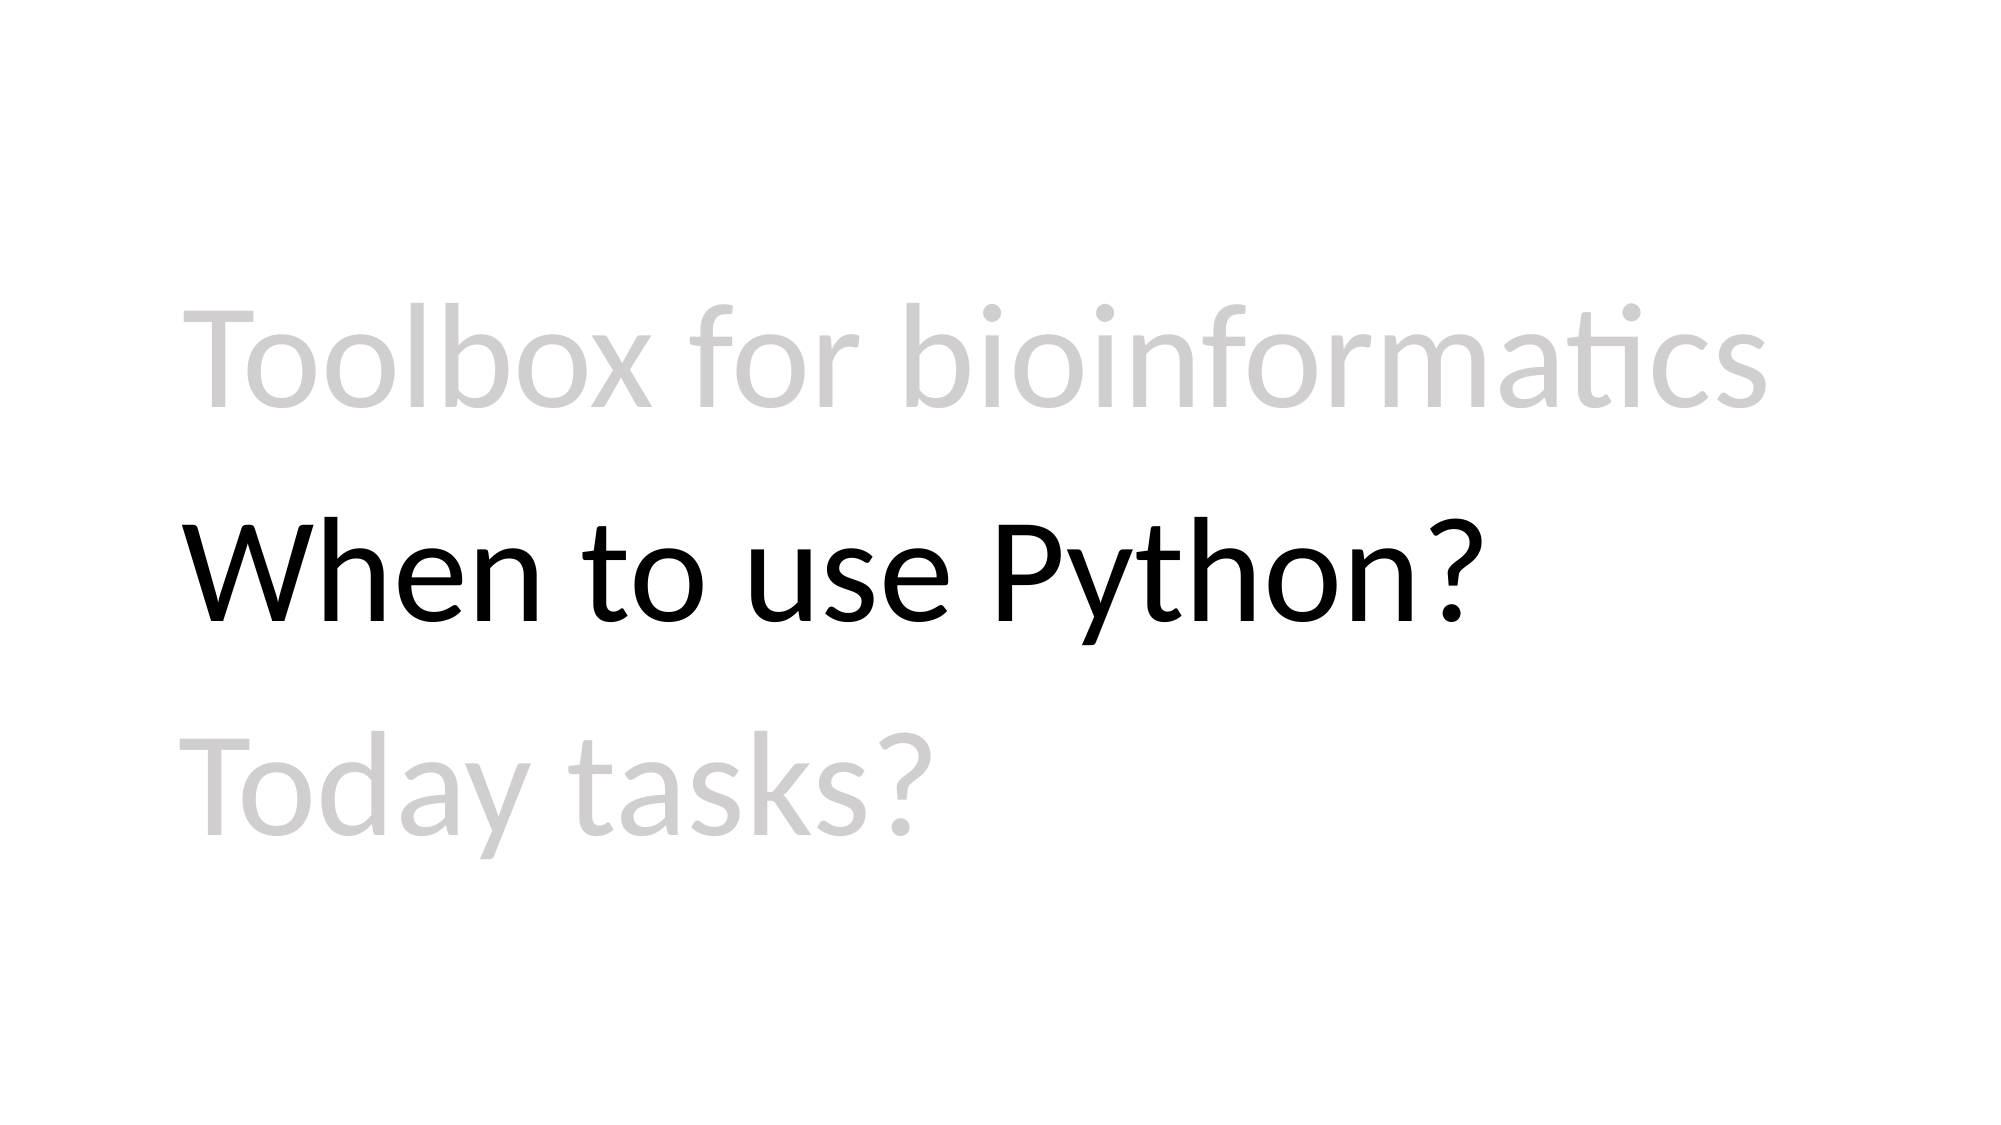

Toolbox for bioinformatics
When to use Python?
Today tasks?